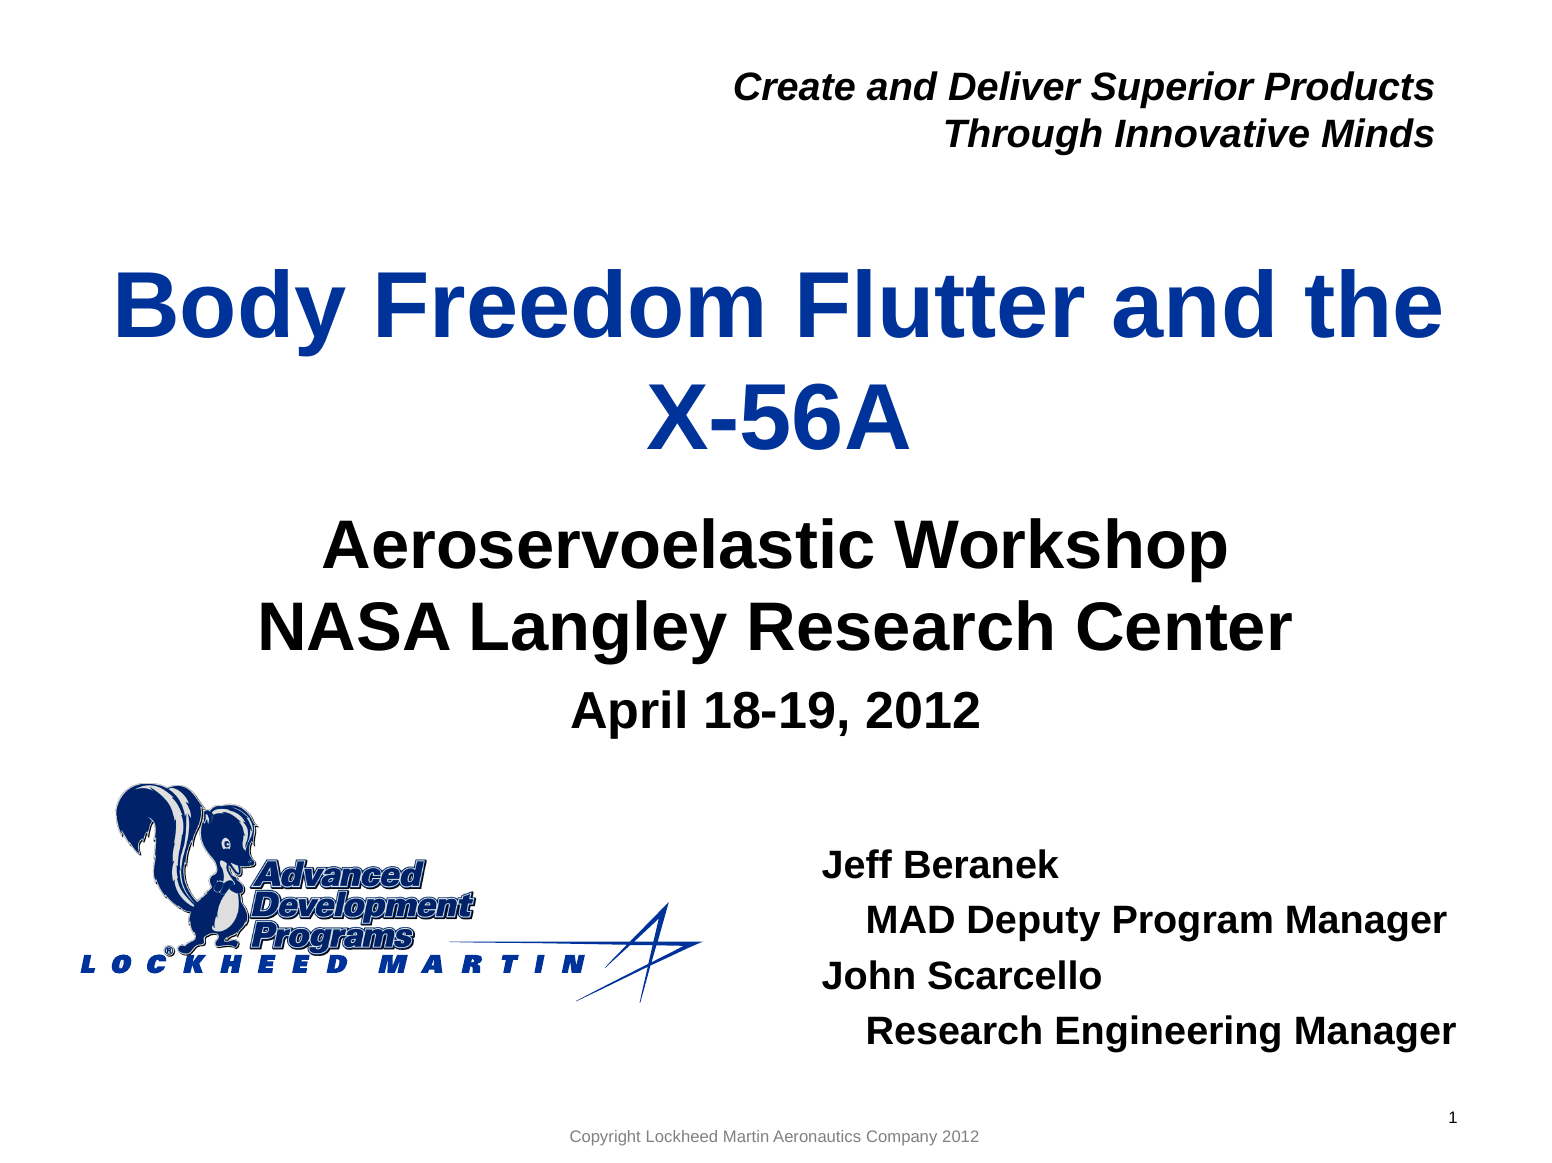

Create and Deliver Superior Products Through Innovative Minds
# Body Freedom Flutter and the X-56A
Aeroservoelastic Workshop
NASA Langley Research Center
April 18-19, 2012
Jeff Beranek
    MAD Deputy Program Manager
John Scarcello
    Research Engineering Manager